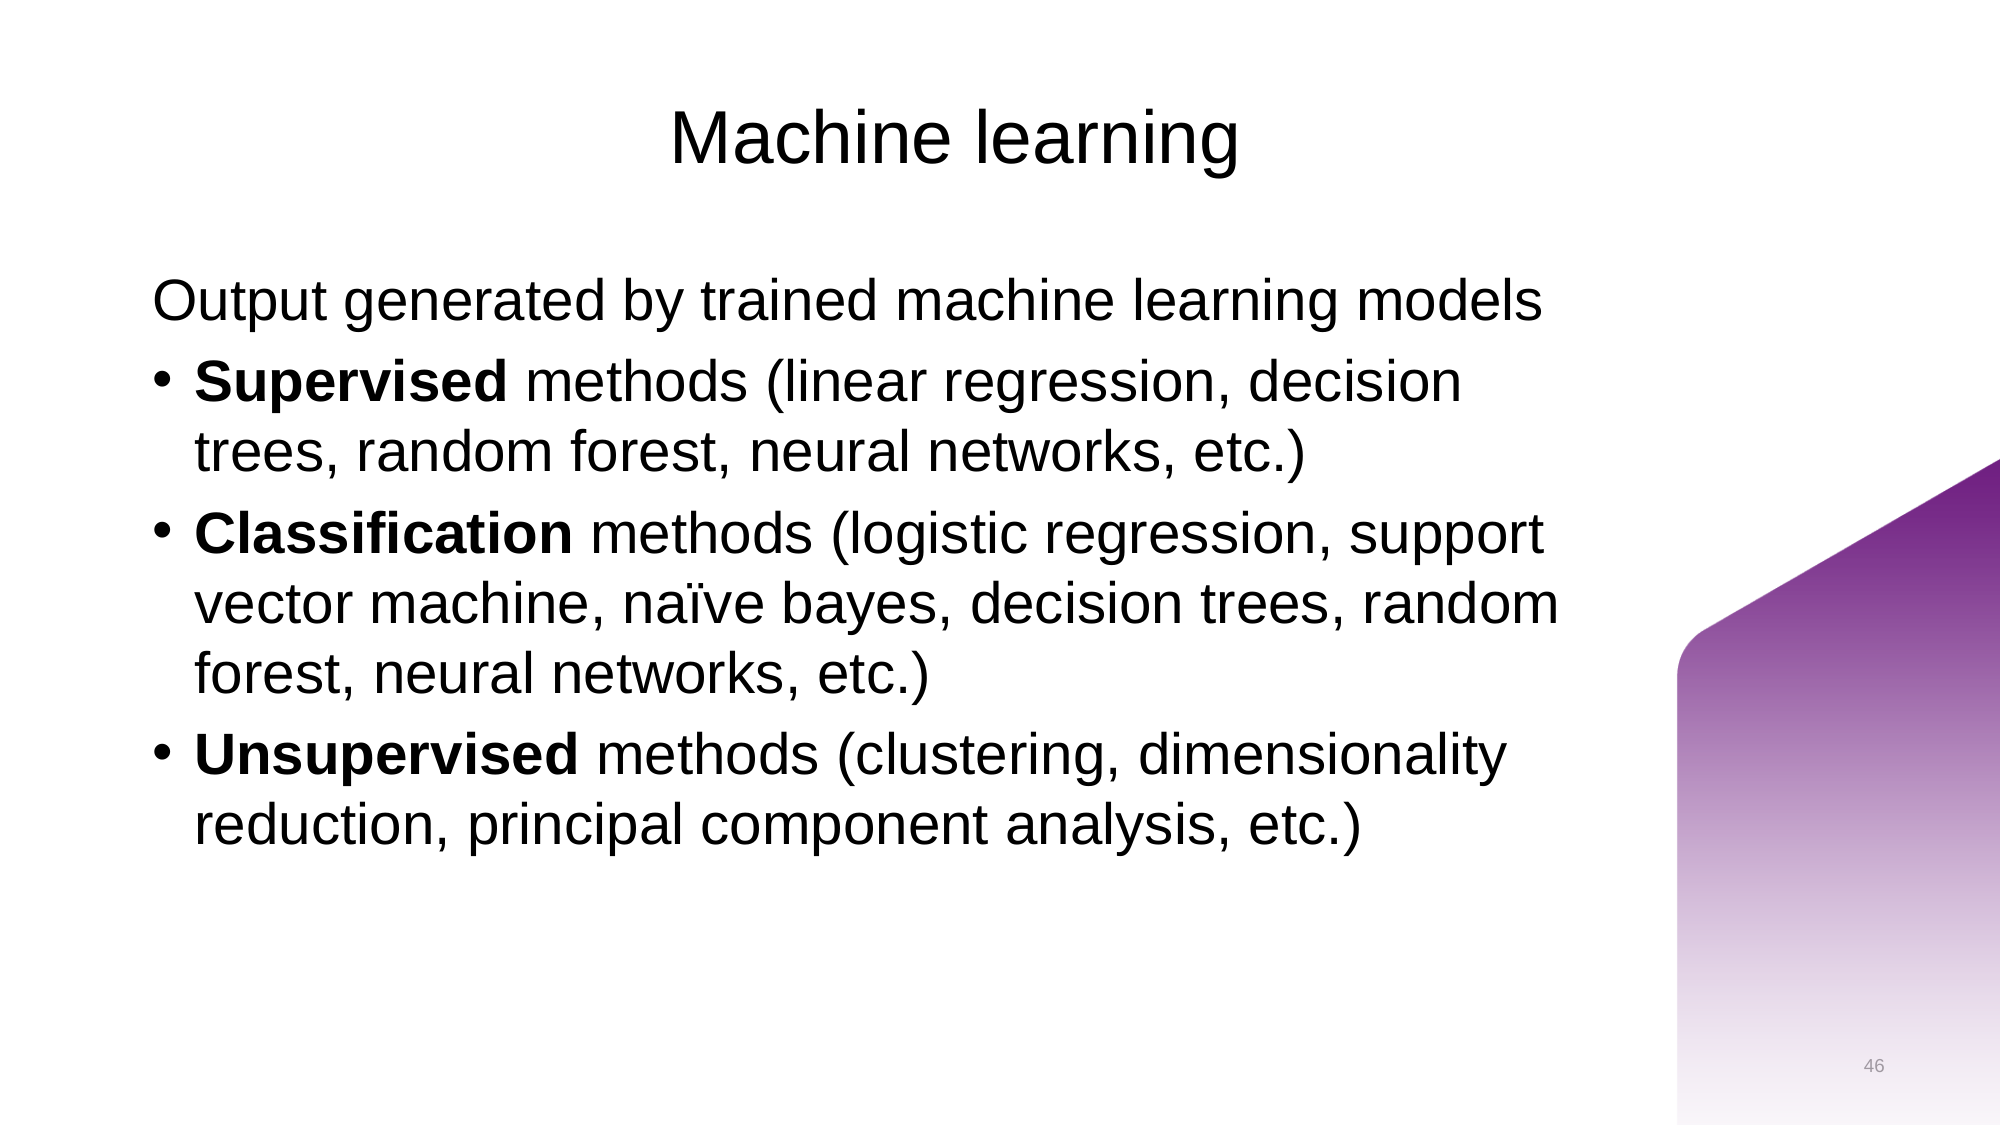

# Machine learning
Output generated by trained machine learning models
Supervised methods (linear regression, decision trees, random forest, neural networks, etc.)
Classification methods (logistic regression, support vector machine, naïve bayes, decision trees, random forest, neural networks, etc.)
Unsupervised methods (clustering, dimensionality reduction, principal component analysis, etc.)
46